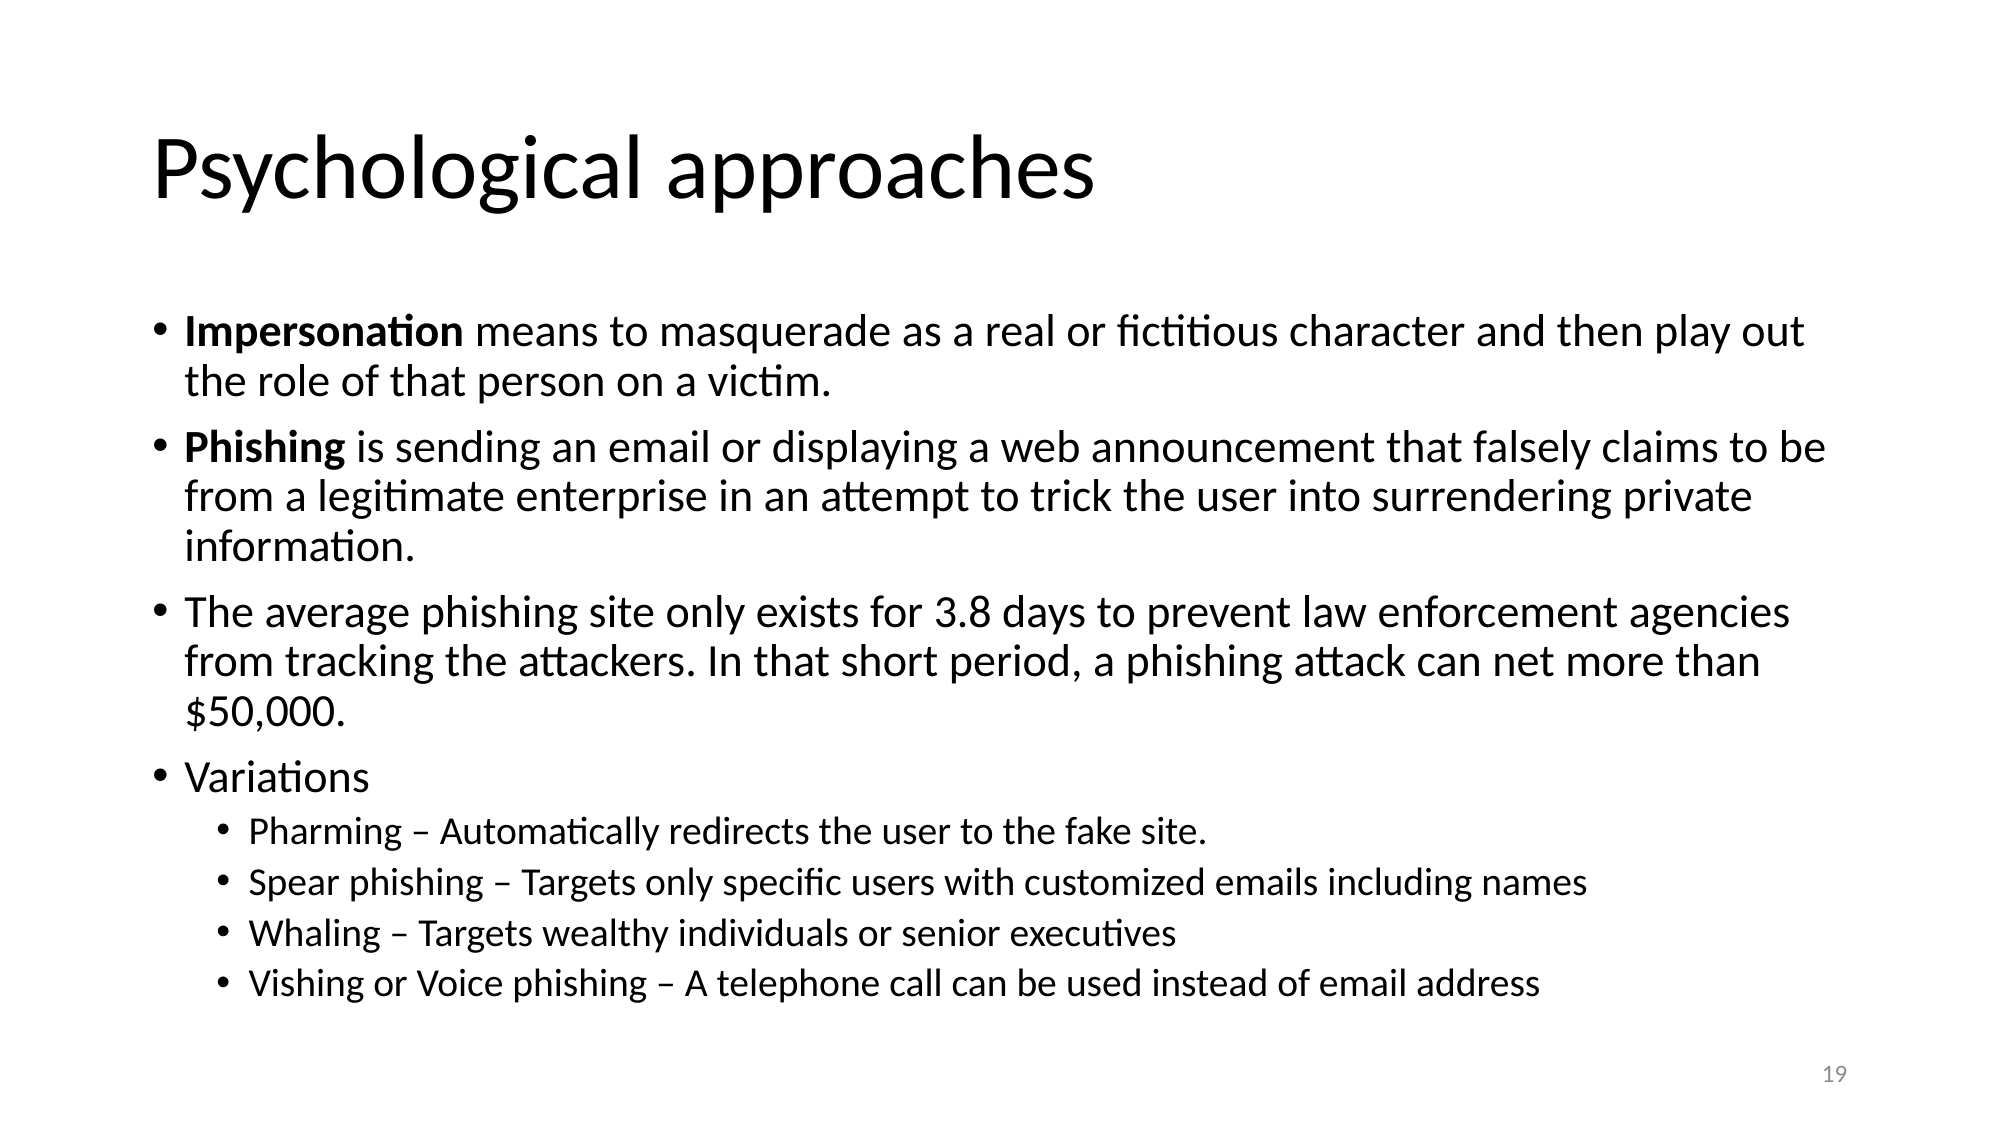

# Psychological approaches
Impersonation means to masquerade as a real or fictitious character and then play out the role of that person on a victim.
Phishing is sending an email or displaying a web announcement that falsely claims to be from a legitimate enterprise in an attempt to trick the user into surrendering private information.
The average phishing site only exists for 3.8 days to prevent law enforcement agencies from tracking the attackers. In that short period, a phishing attack can net more than $50,000.
Variations
Pharming – Automatically redirects the user to the fake site.
Spear phishing – Targets only specific users with customized emails including names
Whaling – Targets wealthy individuals or senior executives
Vishing or Voice phishing – A telephone call can be used instead of email address

19